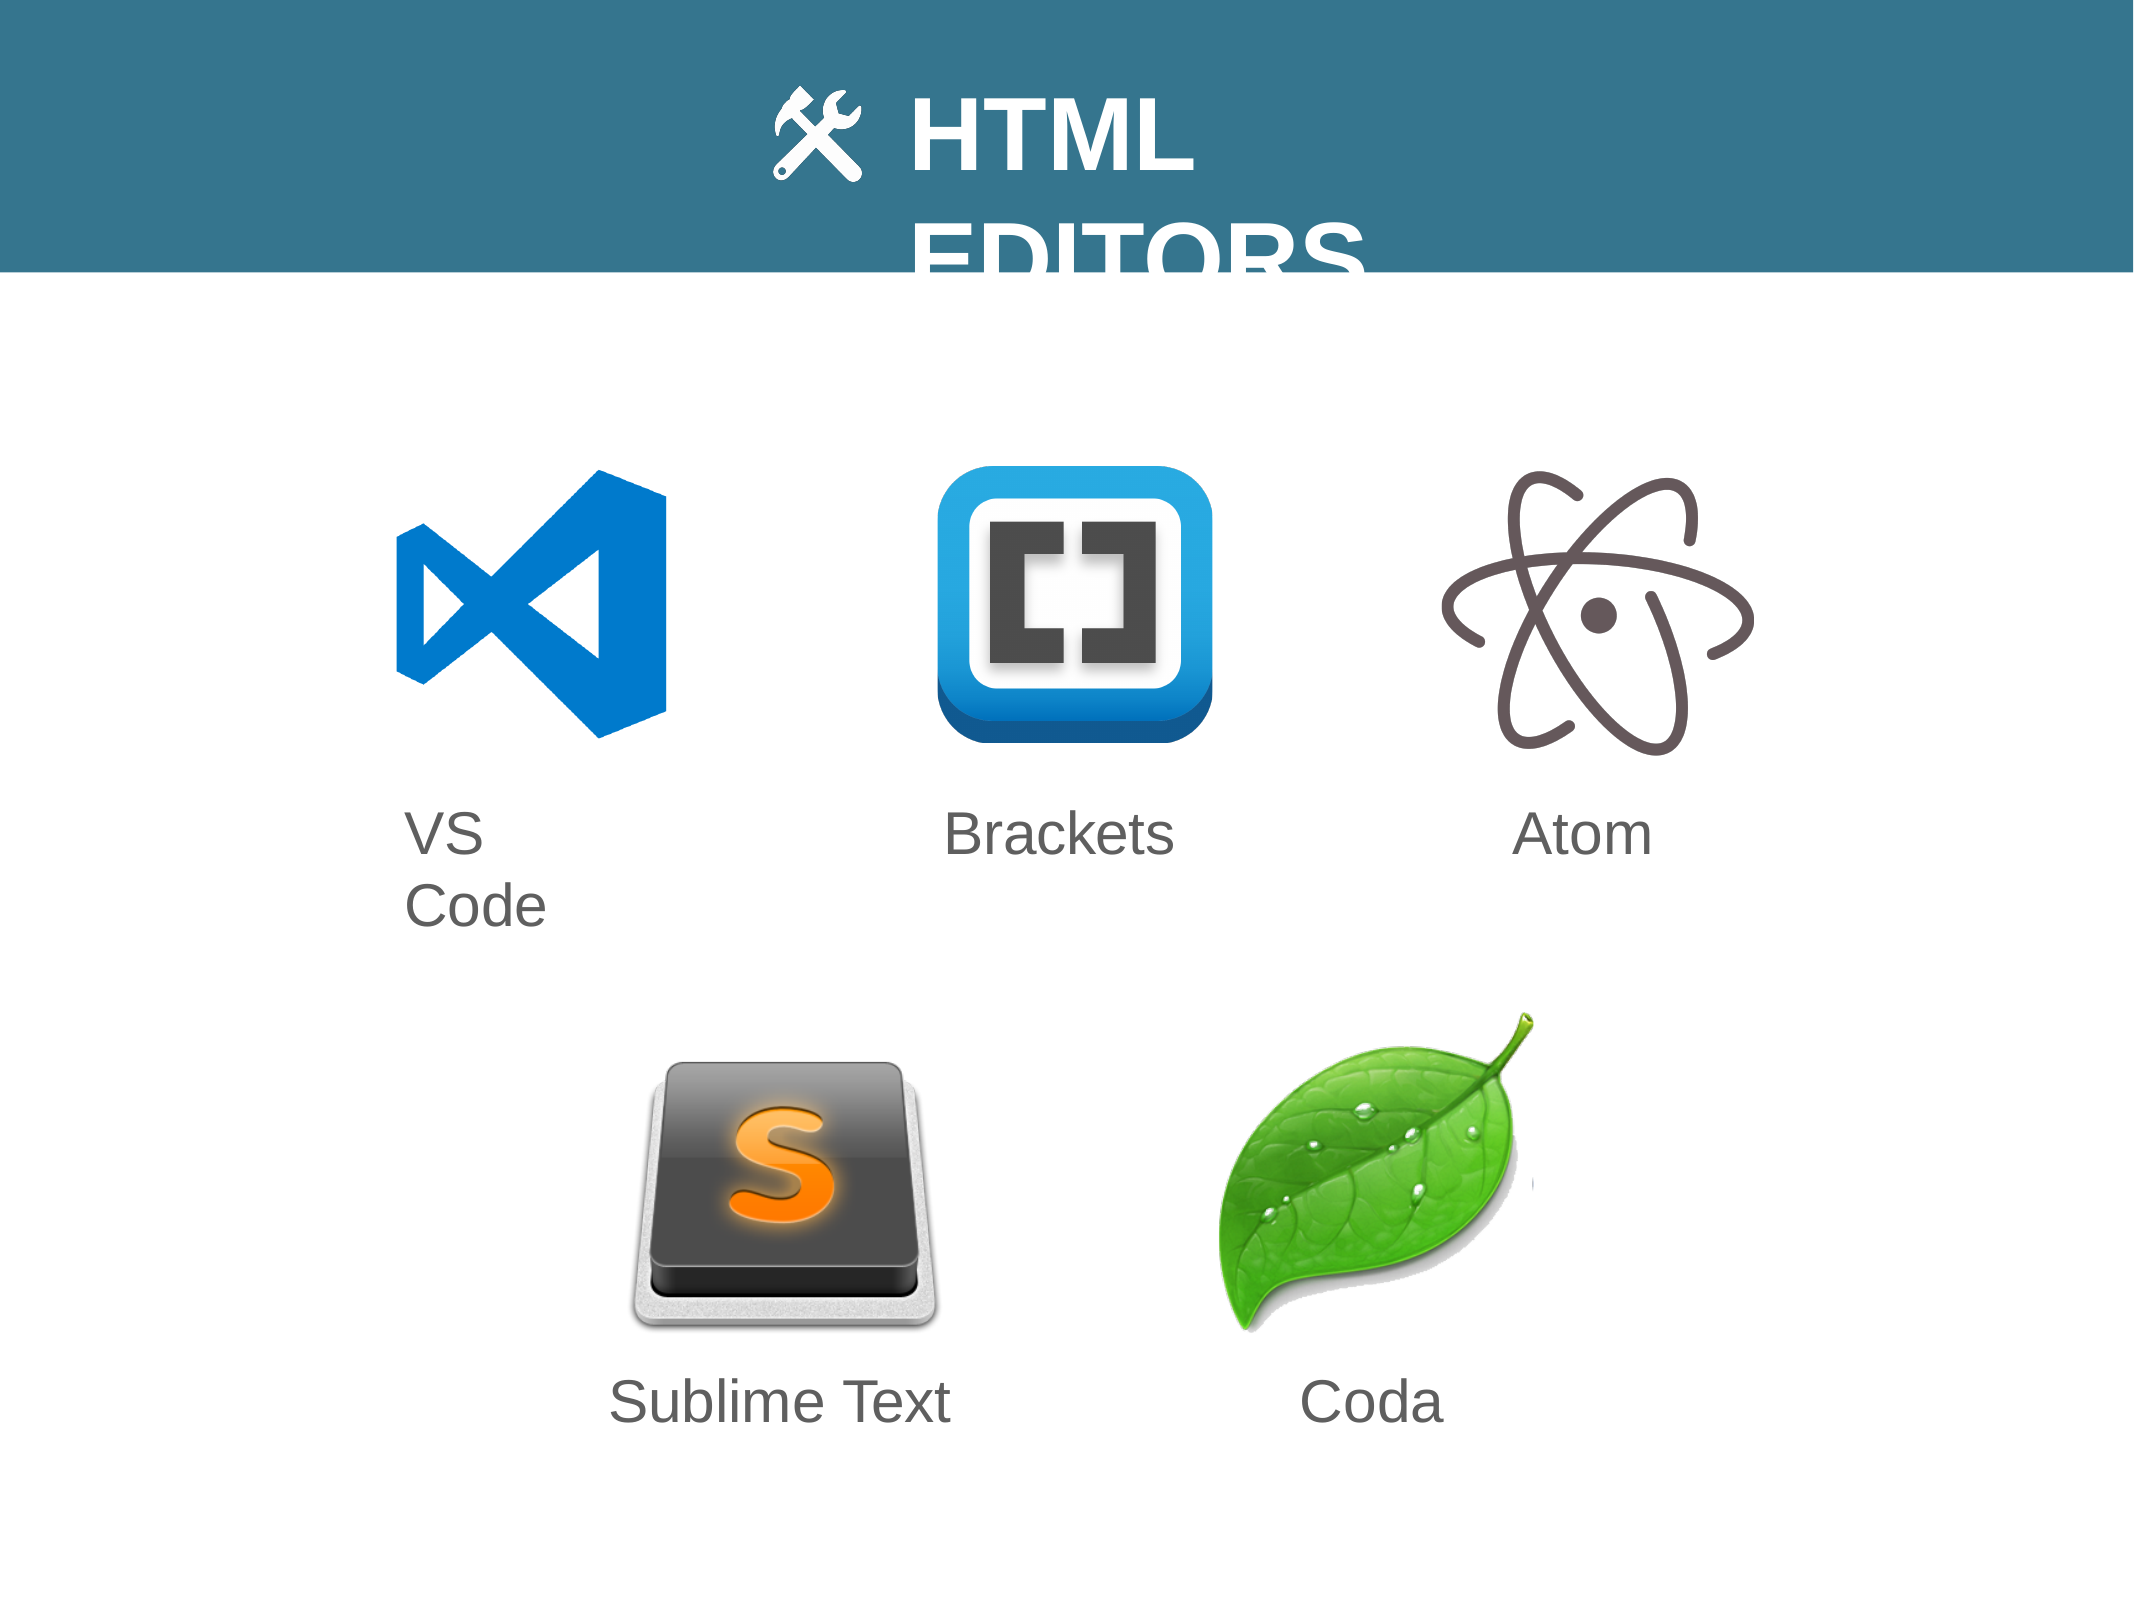

# HTML EDITORS

VS Code
Brackets
Atom

Sublime Text
Coda